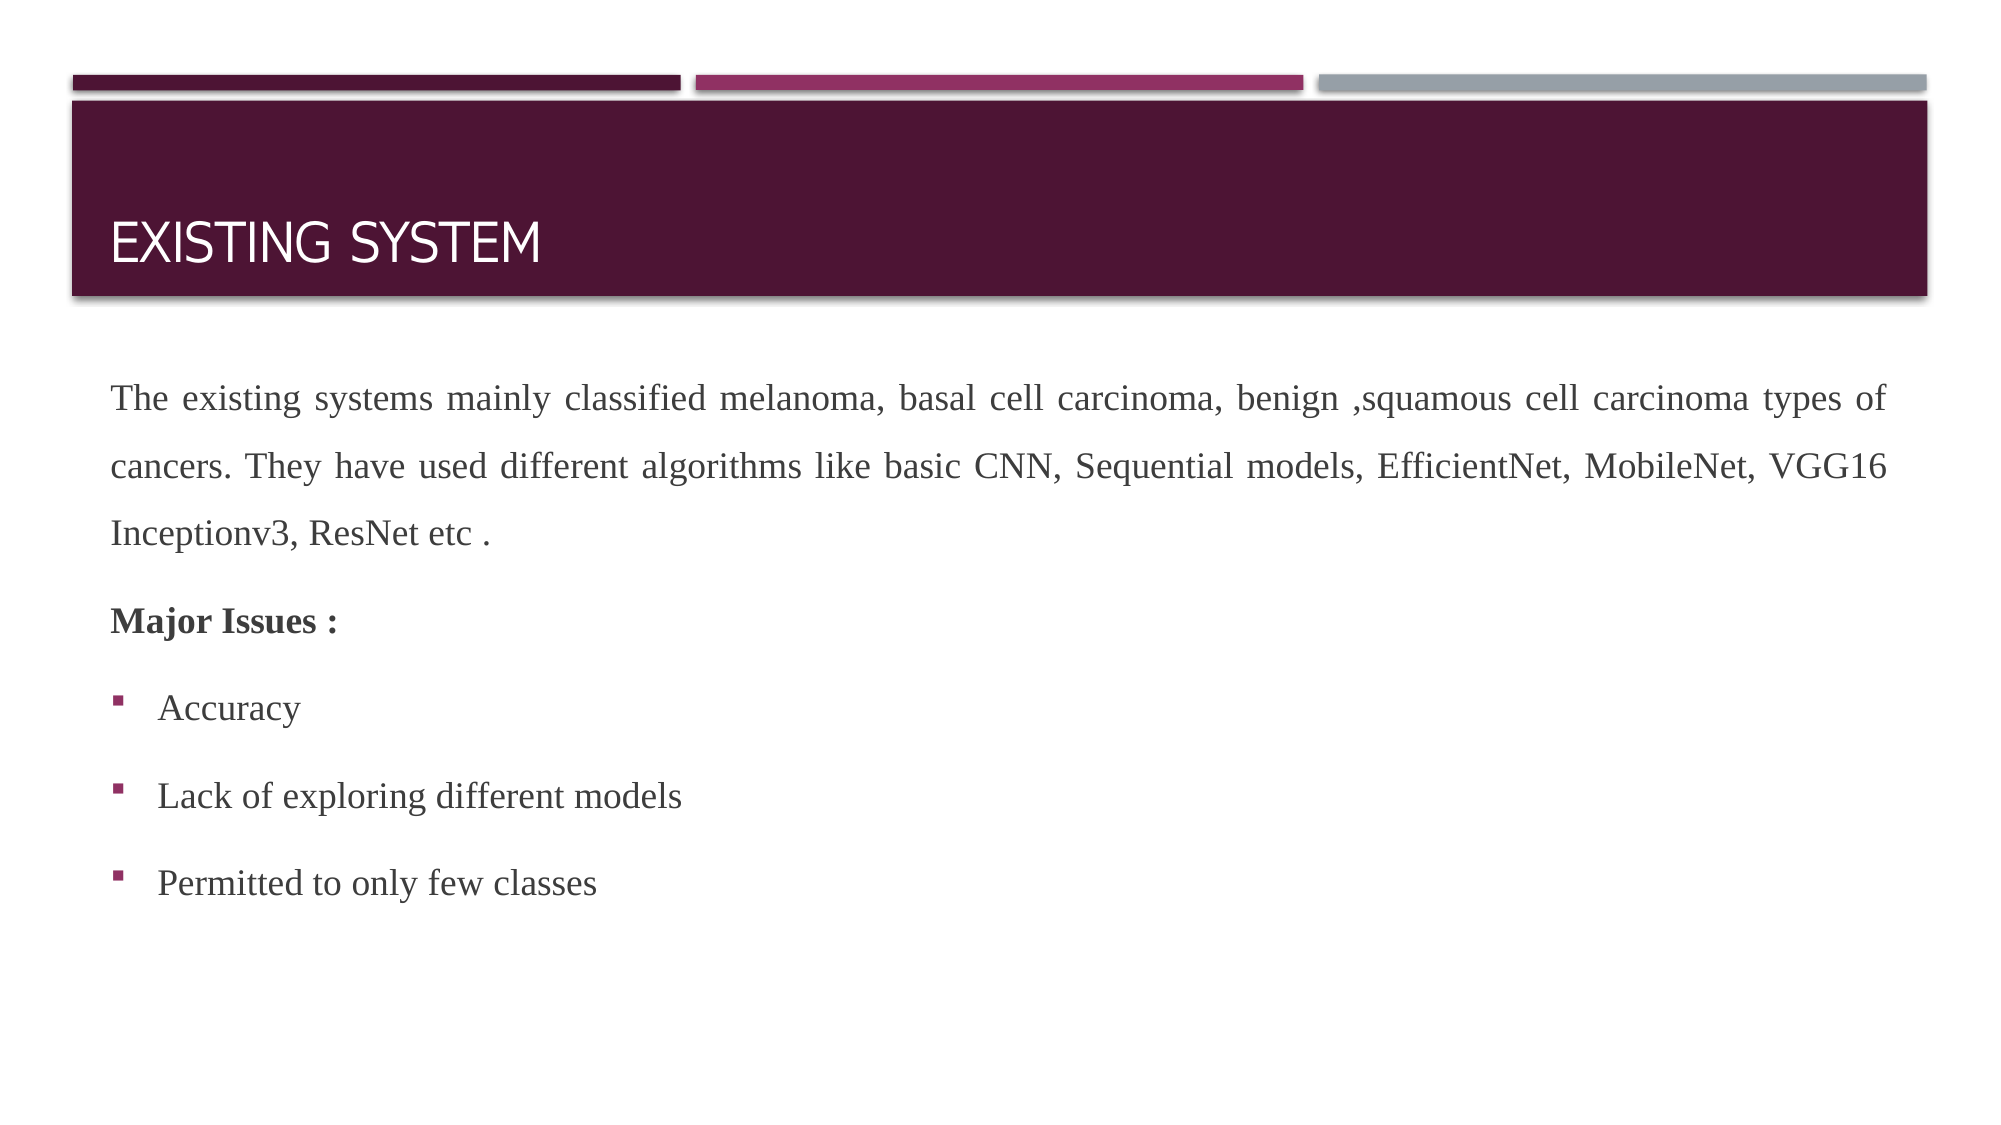

# Existing system
The existing systems mainly classified melanoma, basal cell carcinoma, benign ,squamous cell carcinoma types of cancers. They have used different algorithms like basic CNN, Sequential models, EfficientNet, MobileNet, VGG16 Inceptionv3, ResNet etc .
Major Issues :
Accuracy
Lack of exploring different models
Permitted to only few classes